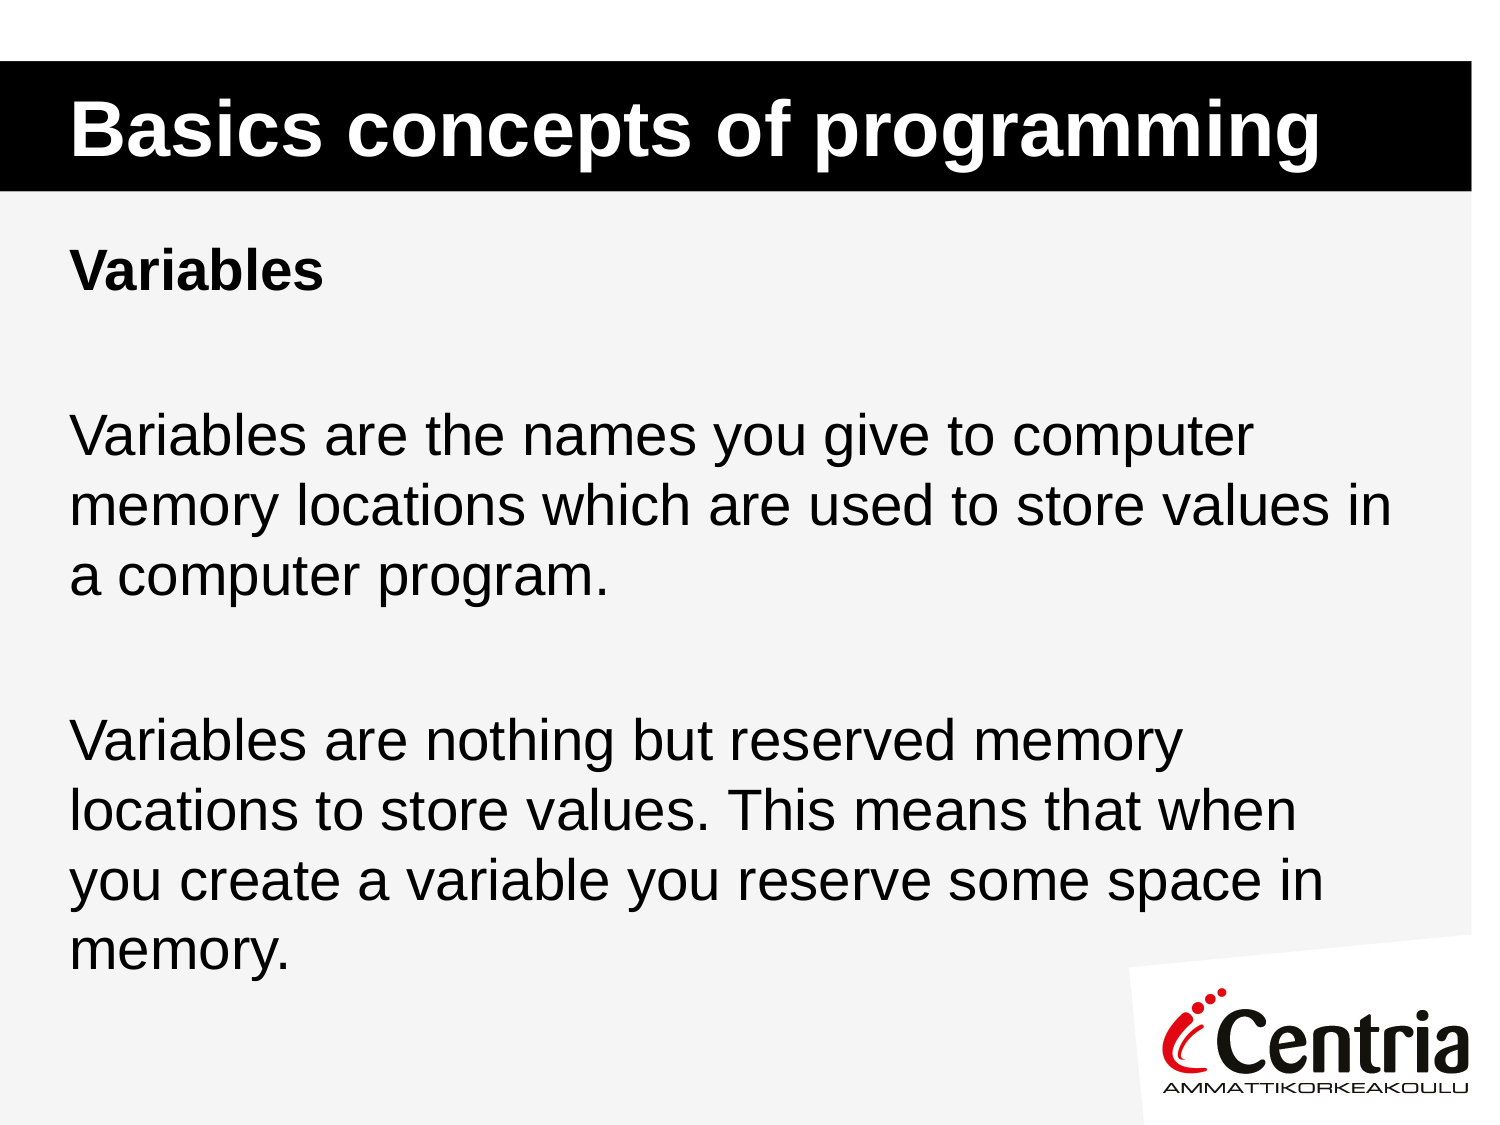

# Basics concepts of programming
Variables

Variables are the names you give to computer memory locations which are used to store values in a computer program.

Variables are nothing but reserved memory locations to store values. This means that when you create a variable you reserve some space in memory.